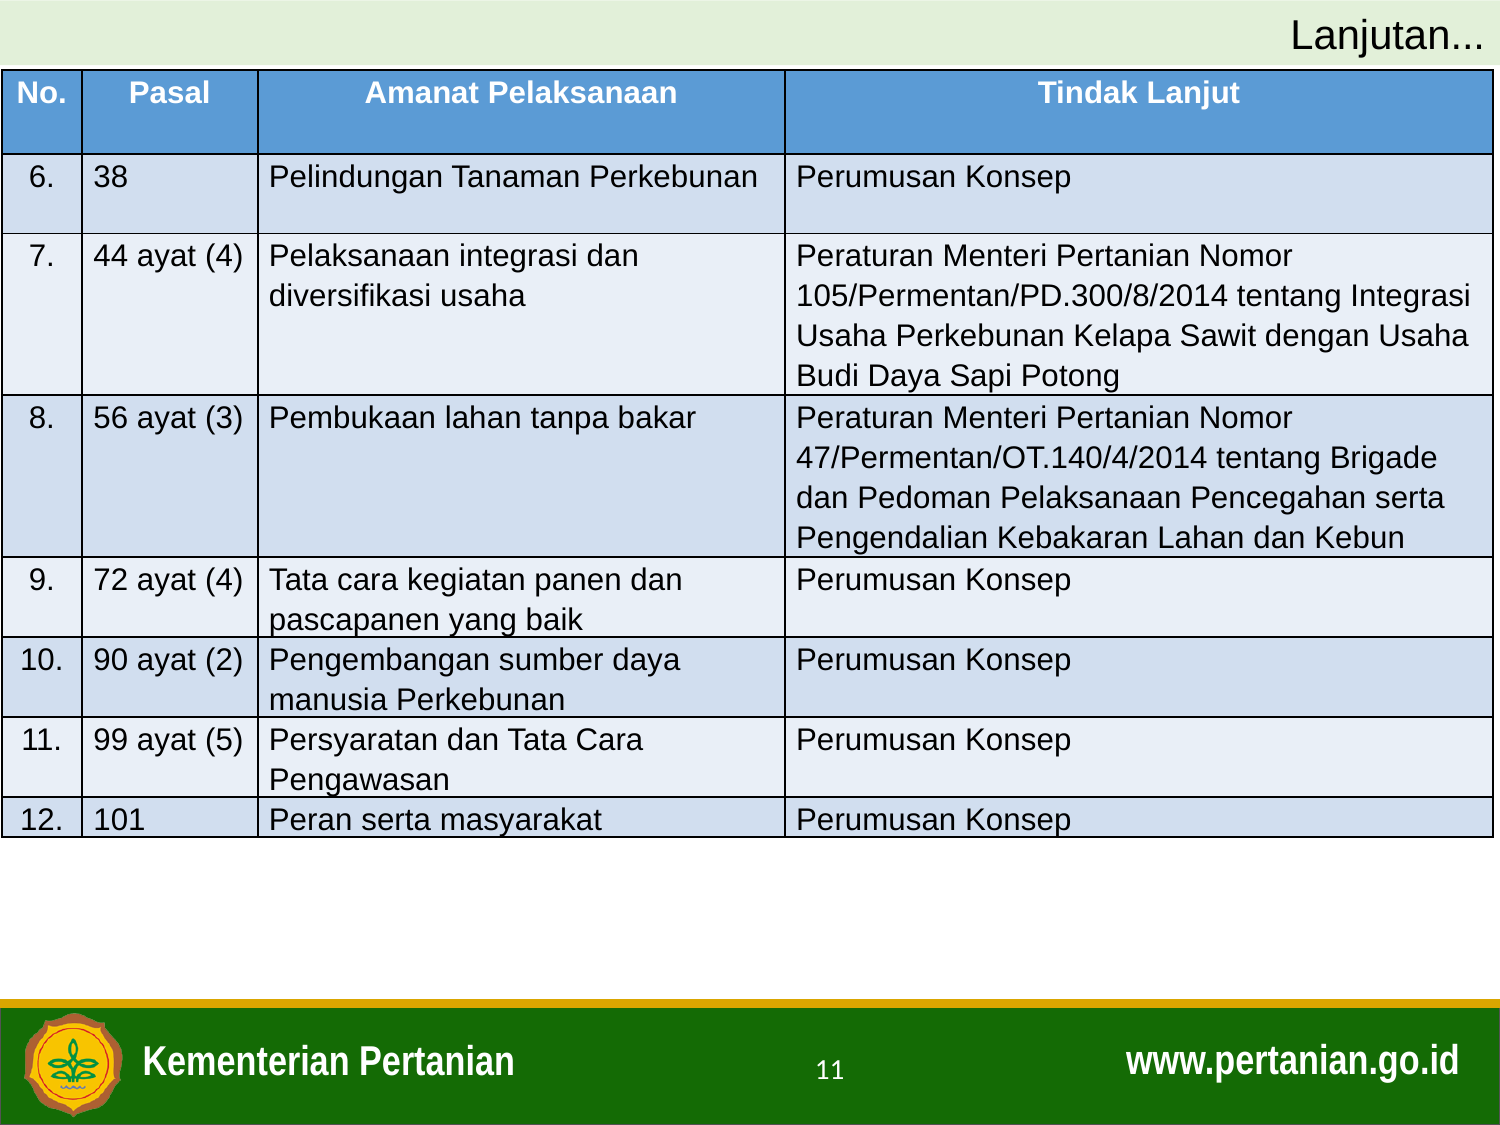

Lanjutan...
| No. | Pasal | Amanat Pelaksanaan | Tindak Lanjut |
| --- | --- | --- | --- |
| 6. | 38 | Pelindungan Tanaman Perkebunan | Perumusan Konsep |
| 7. | 44 ayat (4) | Pelaksanaan integrasi dan diversifikasi usaha | Peraturan Menteri Pertanian Nomor 105/Permentan/PD.300/8/2014 tentang Integrasi Usaha Perkebunan Kelapa Sawit dengan Usaha Budi Daya Sapi Potong |
| 8. | 56 ayat (3) | Pembukaan lahan tanpa bakar | Peraturan Menteri Pertanian Nomor 47/Permentan/OT.140/4/2014 tentang Brigade dan Pedoman Pelaksanaan Pencegahan serta Pengendalian Kebakaran Lahan dan Kebun |
| 9. | 72 ayat (4) | Tata cara kegiatan panen dan pascapanen yang baik | Perumusan Konsep |
| 10. | 90 ayat (2) | Pengembangan sumber daya manusia Perkebunan | Perumusan Konsep |
| 11. | 99 ayat (5) | Persyaratan dan Tata Cara Pengawasan | Perumusan Konsep |
| 12. | 101 | Peran serta masyarakat | Perumusan Konsep |
11